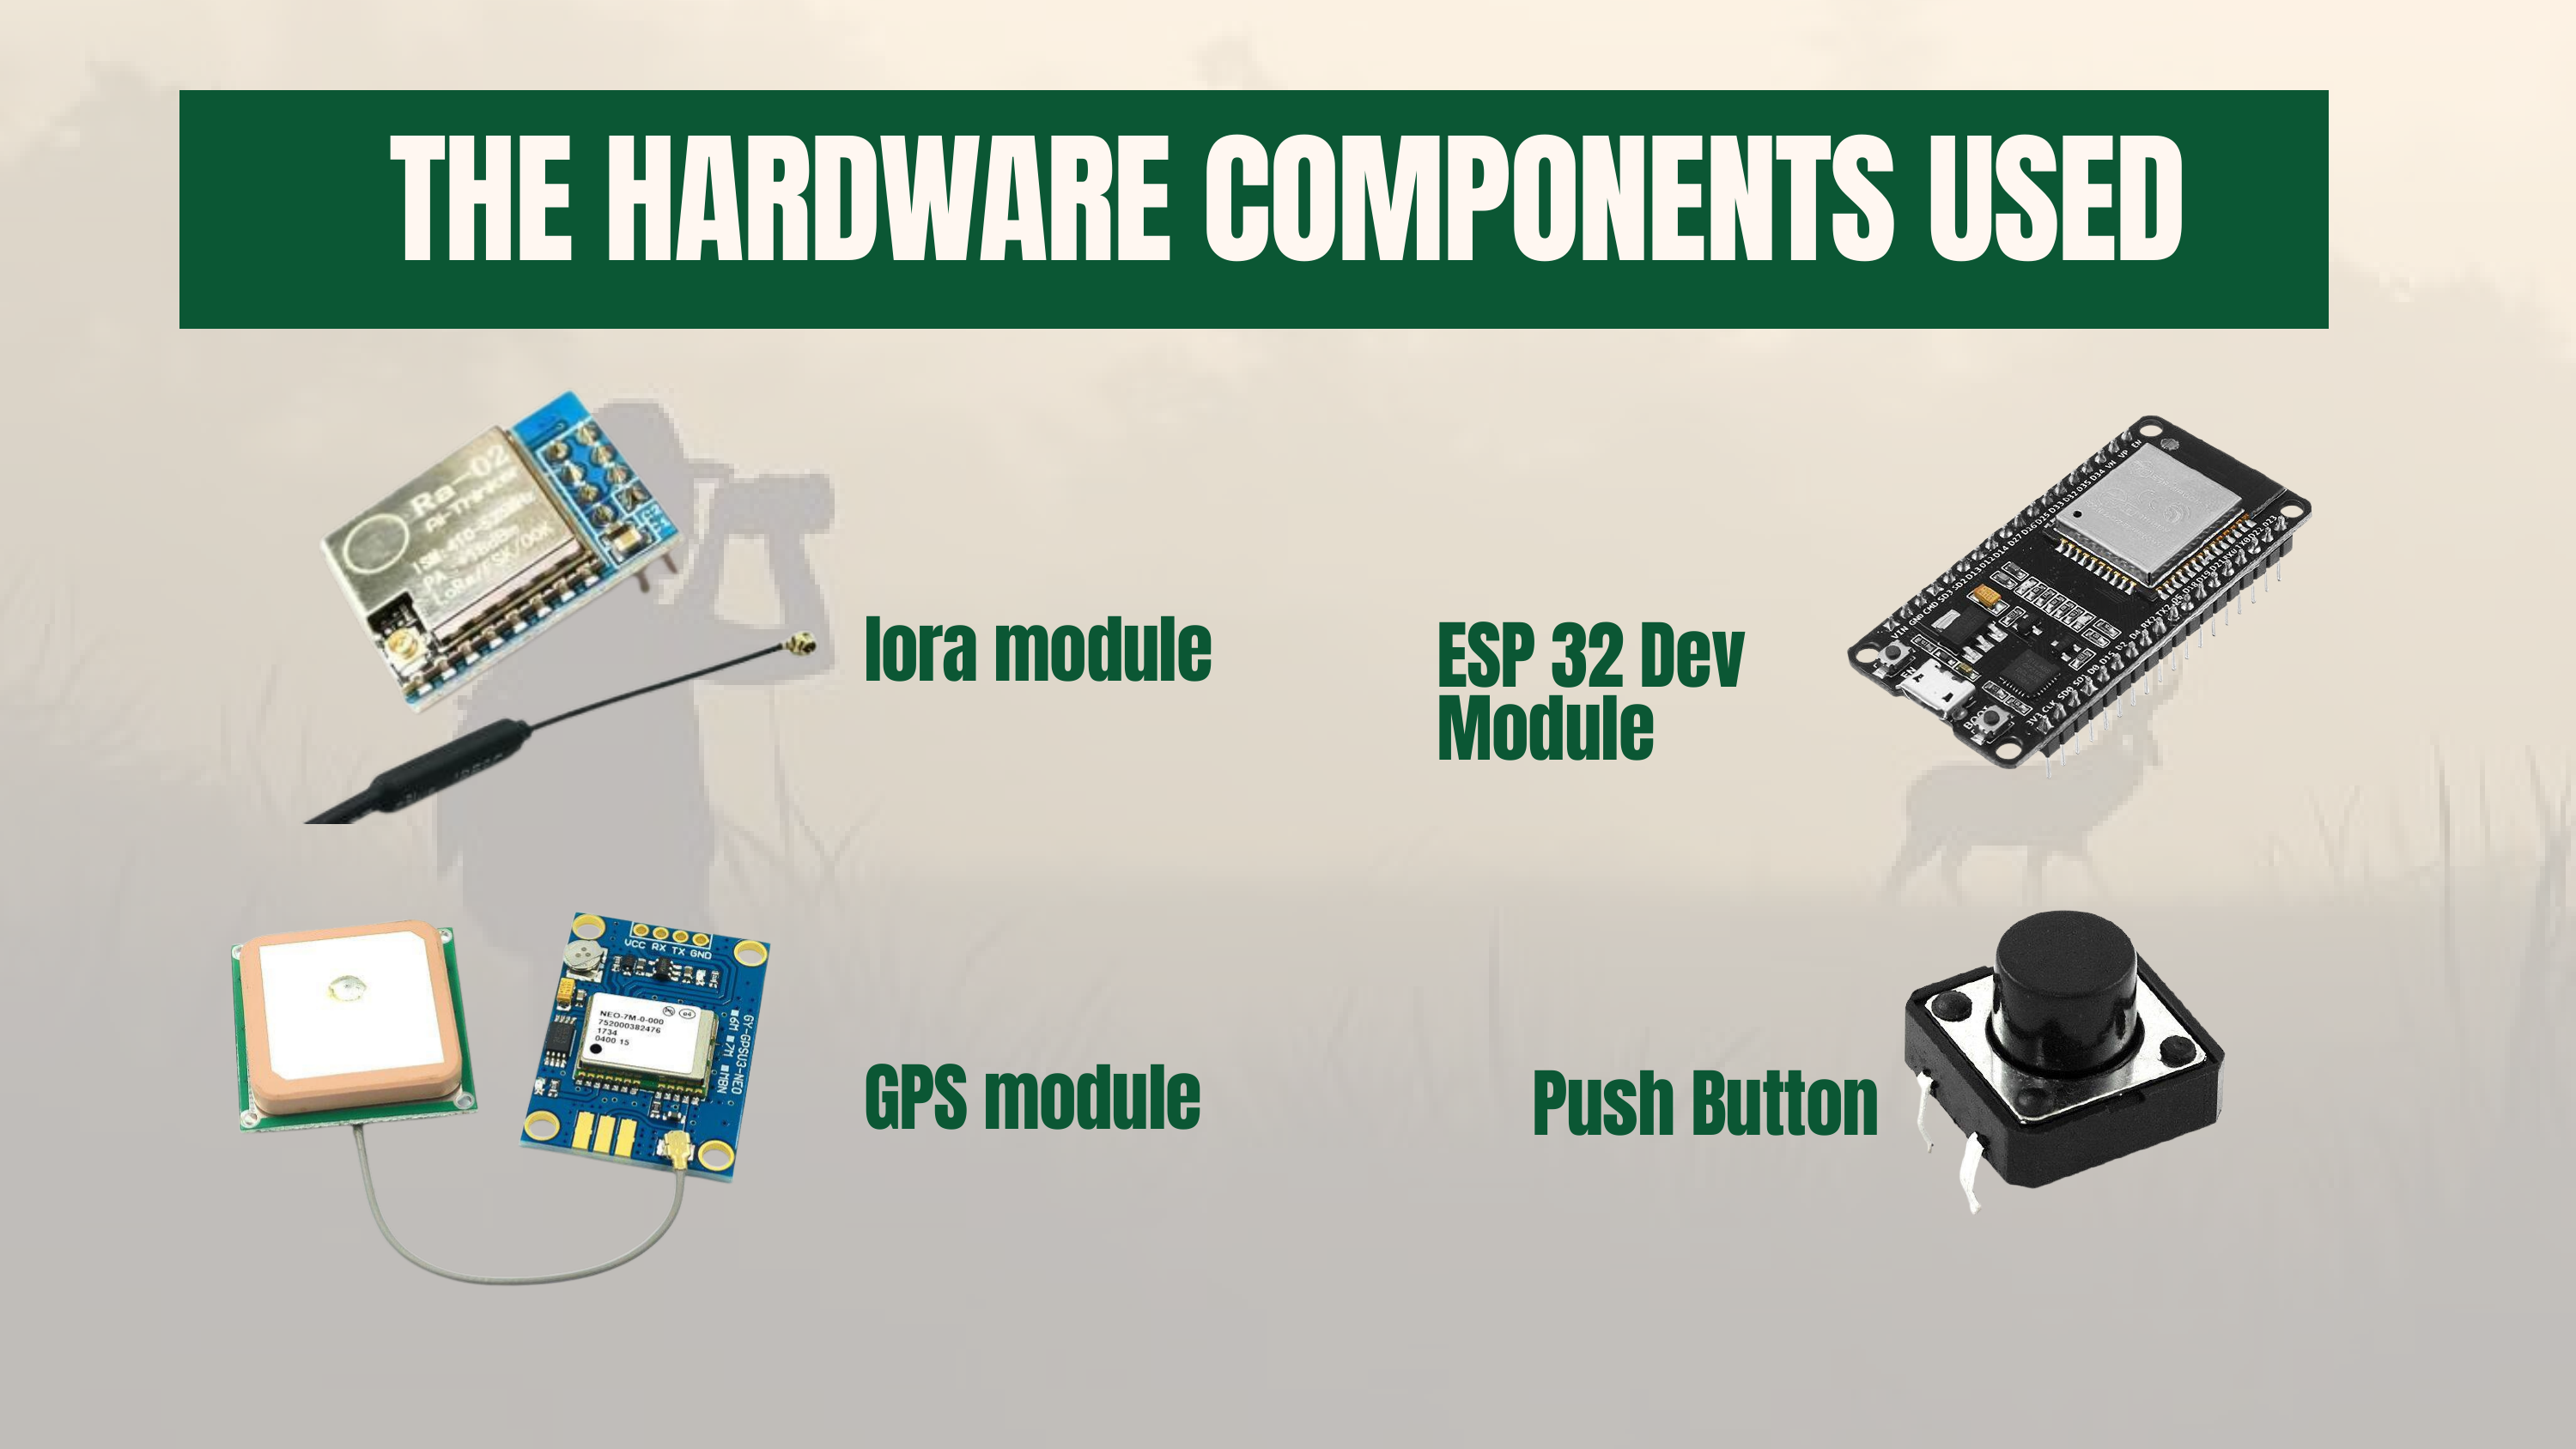

THE HARDWARE COMPONENTS USED

lora module
ESP 32 Dev Module

GPS module
Push Button